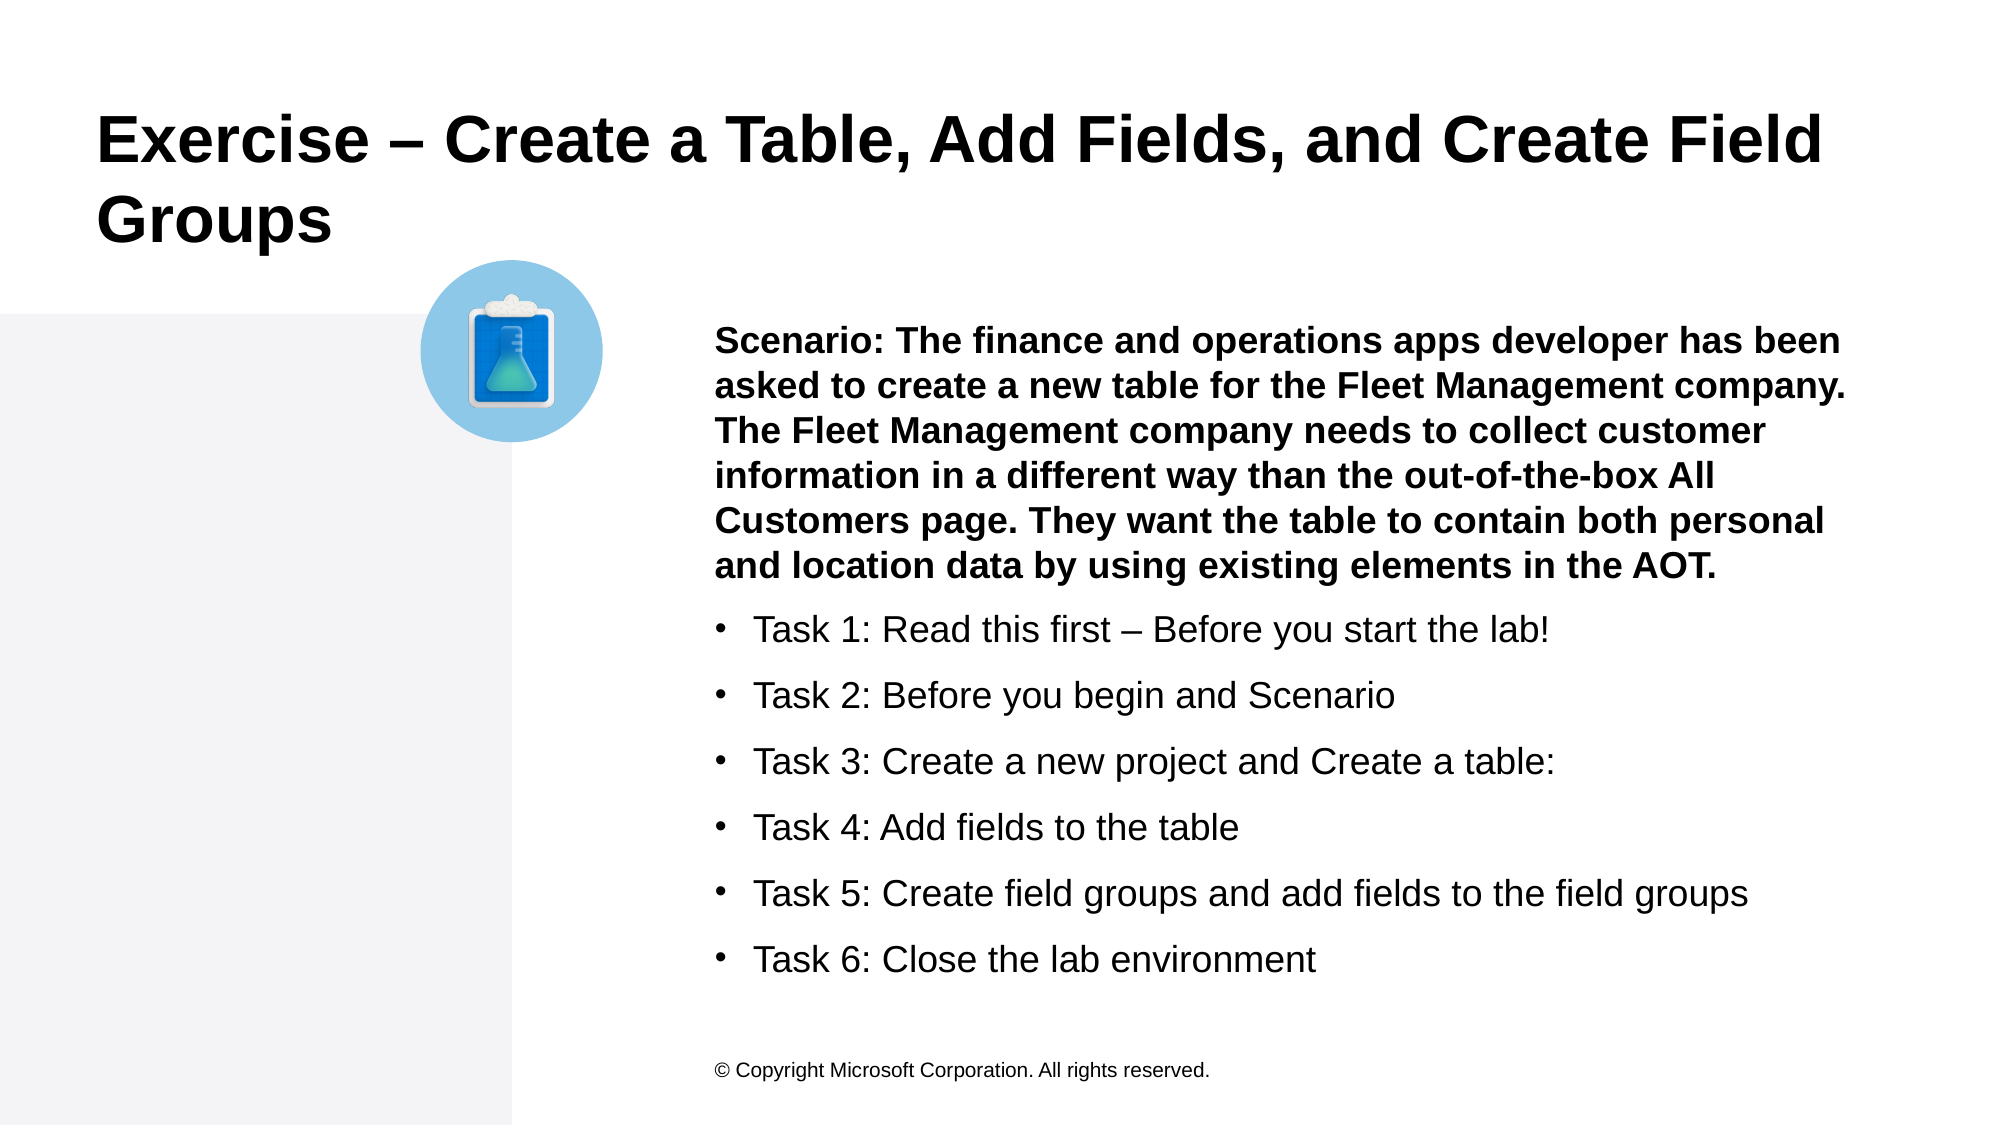

# Exercise – Create a Table, Add Fields, and Create Field Groups
Scenario: The finance and operations apps developer has been asked to create a new table for the Fleet Management company. The Fleet Management company needs to collect customer information in a different way than the out-of-the-box All Customers page. They want the table to contain both personal and location data by using existing elements in the AOT.
Task 1: Read this first – Before you start the lab!
Task 2: Before you begin and Scenario
Task 3: Create a new project and Create a table:
Task 4: Add fields to the table
Task 5: Create field groups and add fields to the field groups
Task 6: Close the lab environment